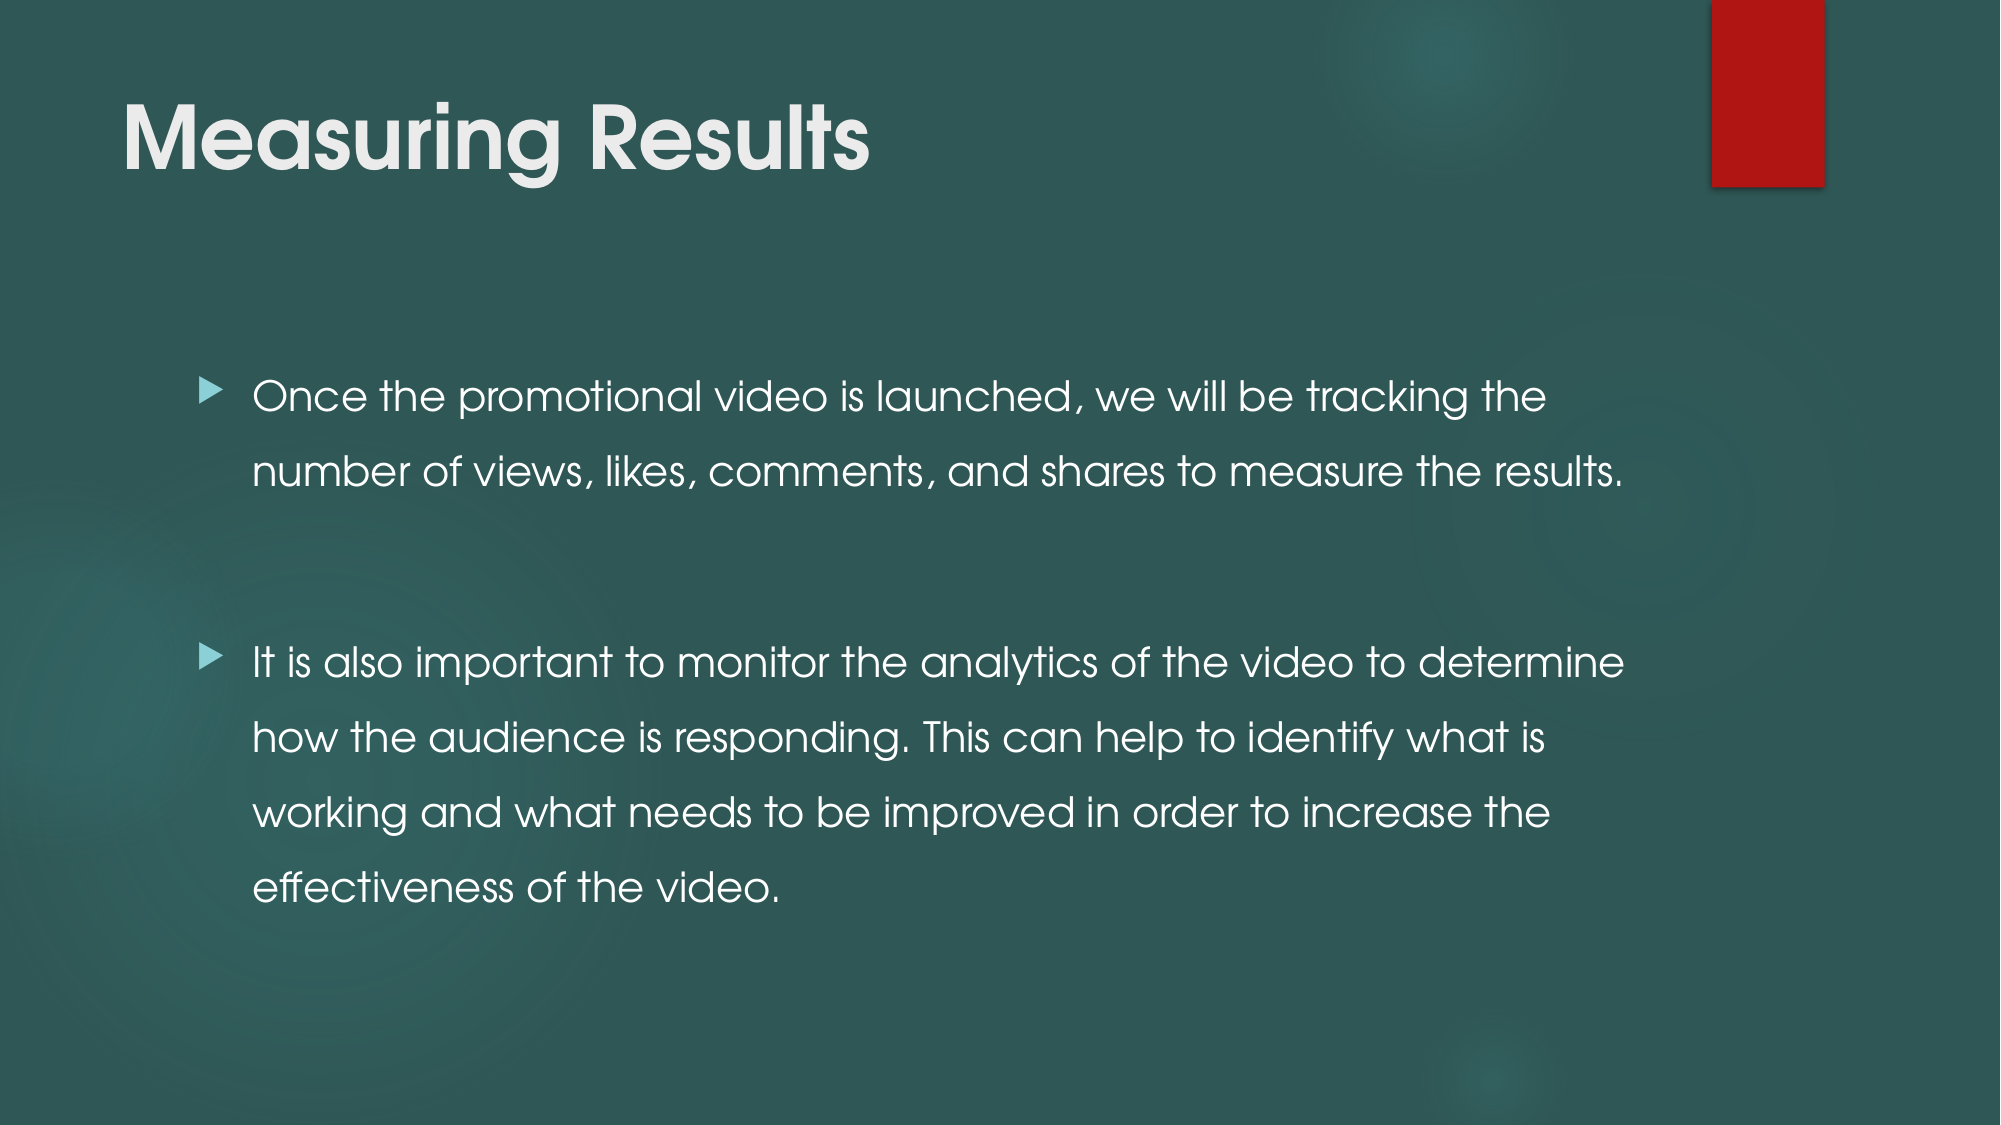

# Measuring Results
Once the promotional video is launched, we will be tracking the number of views, likes, comments, and shares to measure the results.

It is also important to monitor the analytics of the video to determine how the audience is responding. This can help to identify what is working and what needs to be improved in order to increase the effectiveness of the video.